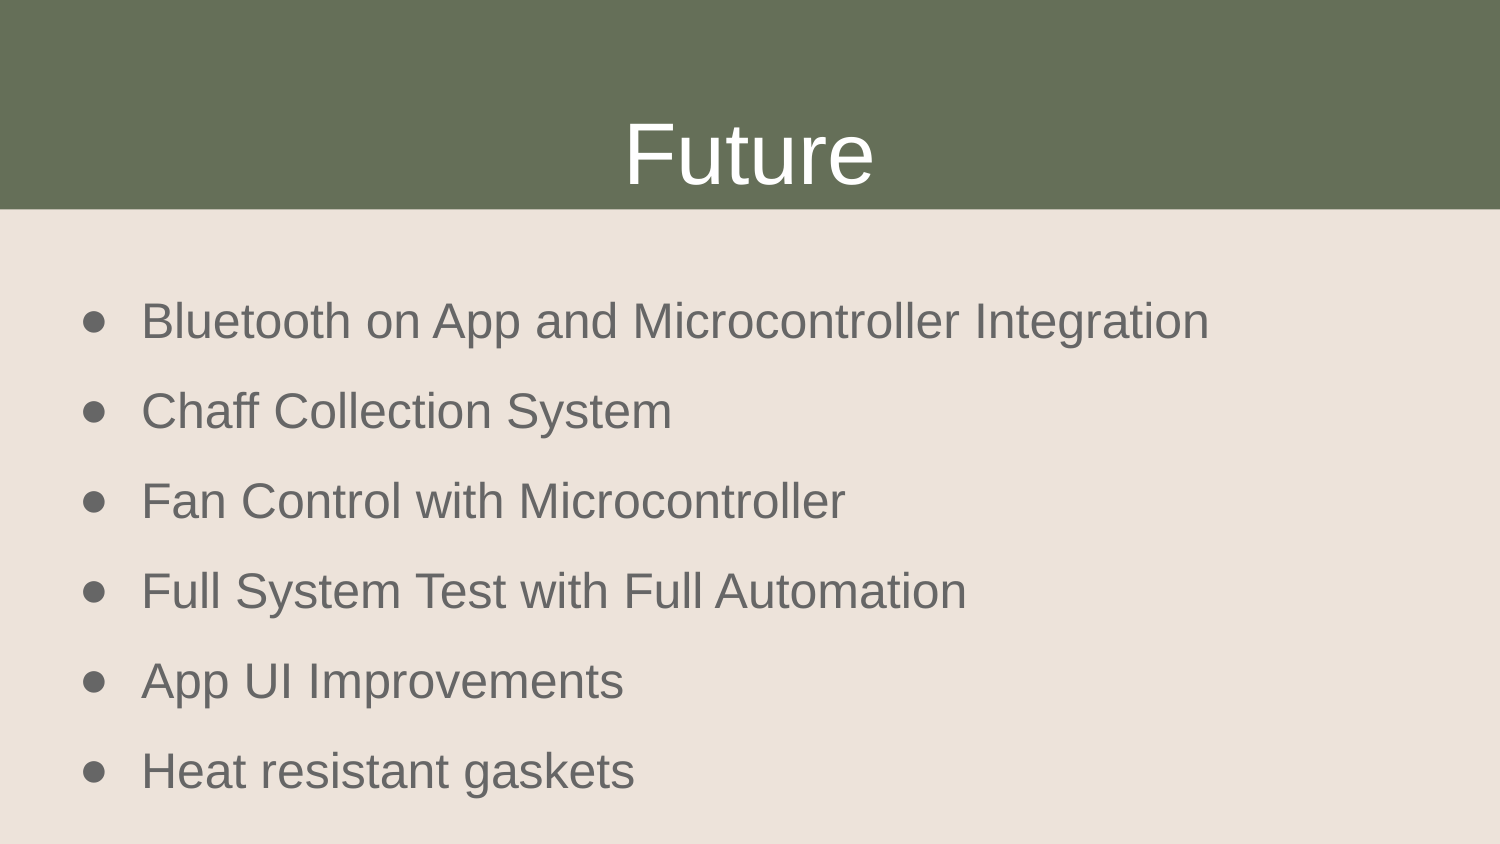

# Future
Bluetooth on App and Microcontroller Integration
Chaff Collection System
Fan Control with Microcontroller
Full System Test with Full Automation
App UI Improvements
Heat resistant gaskets